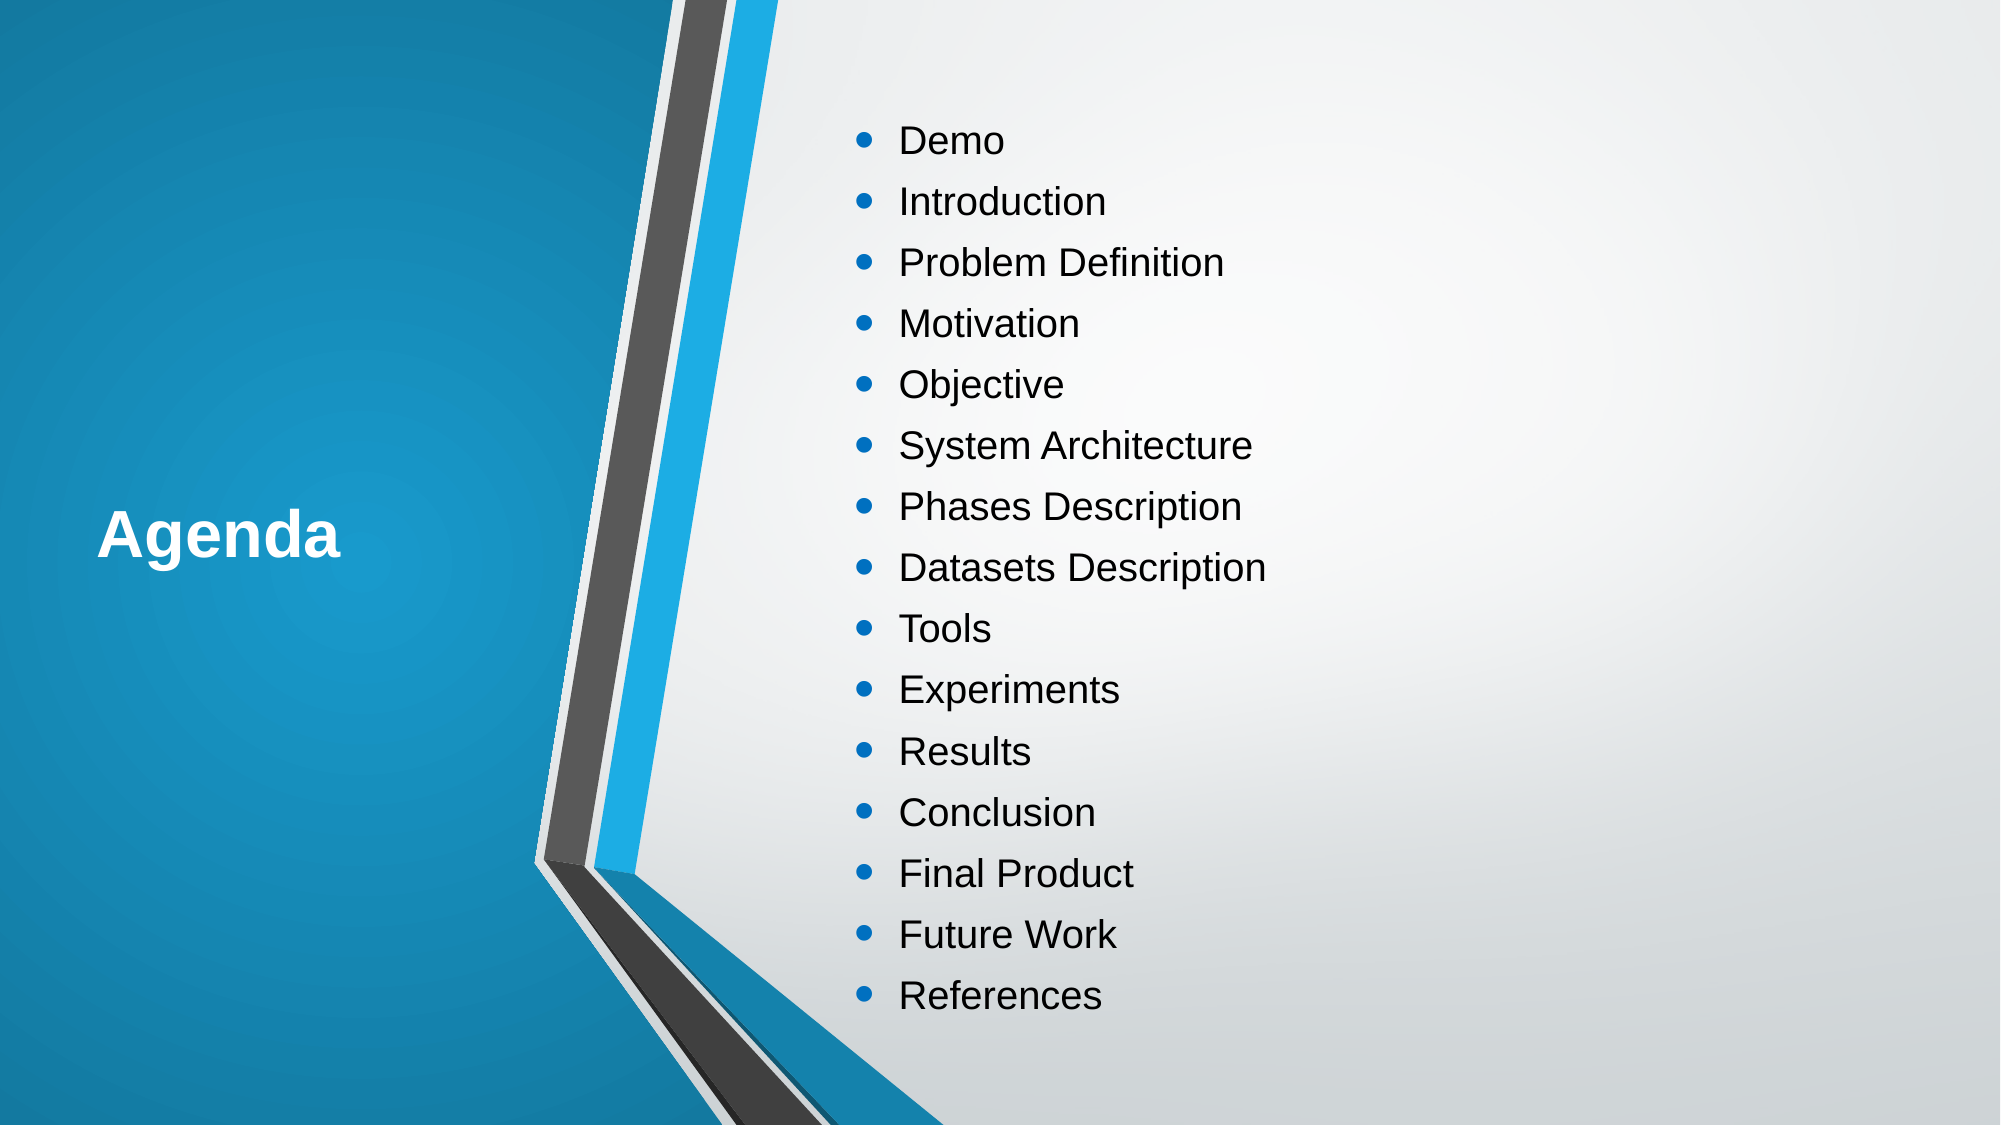

# Agenda
Demo
Introduction
Problem Definition
Motivation
Objective
System Architecture
Phases Description
Datasets Description
Tools
Experiments
Results
Conclusion
Final Product
Future Work
References